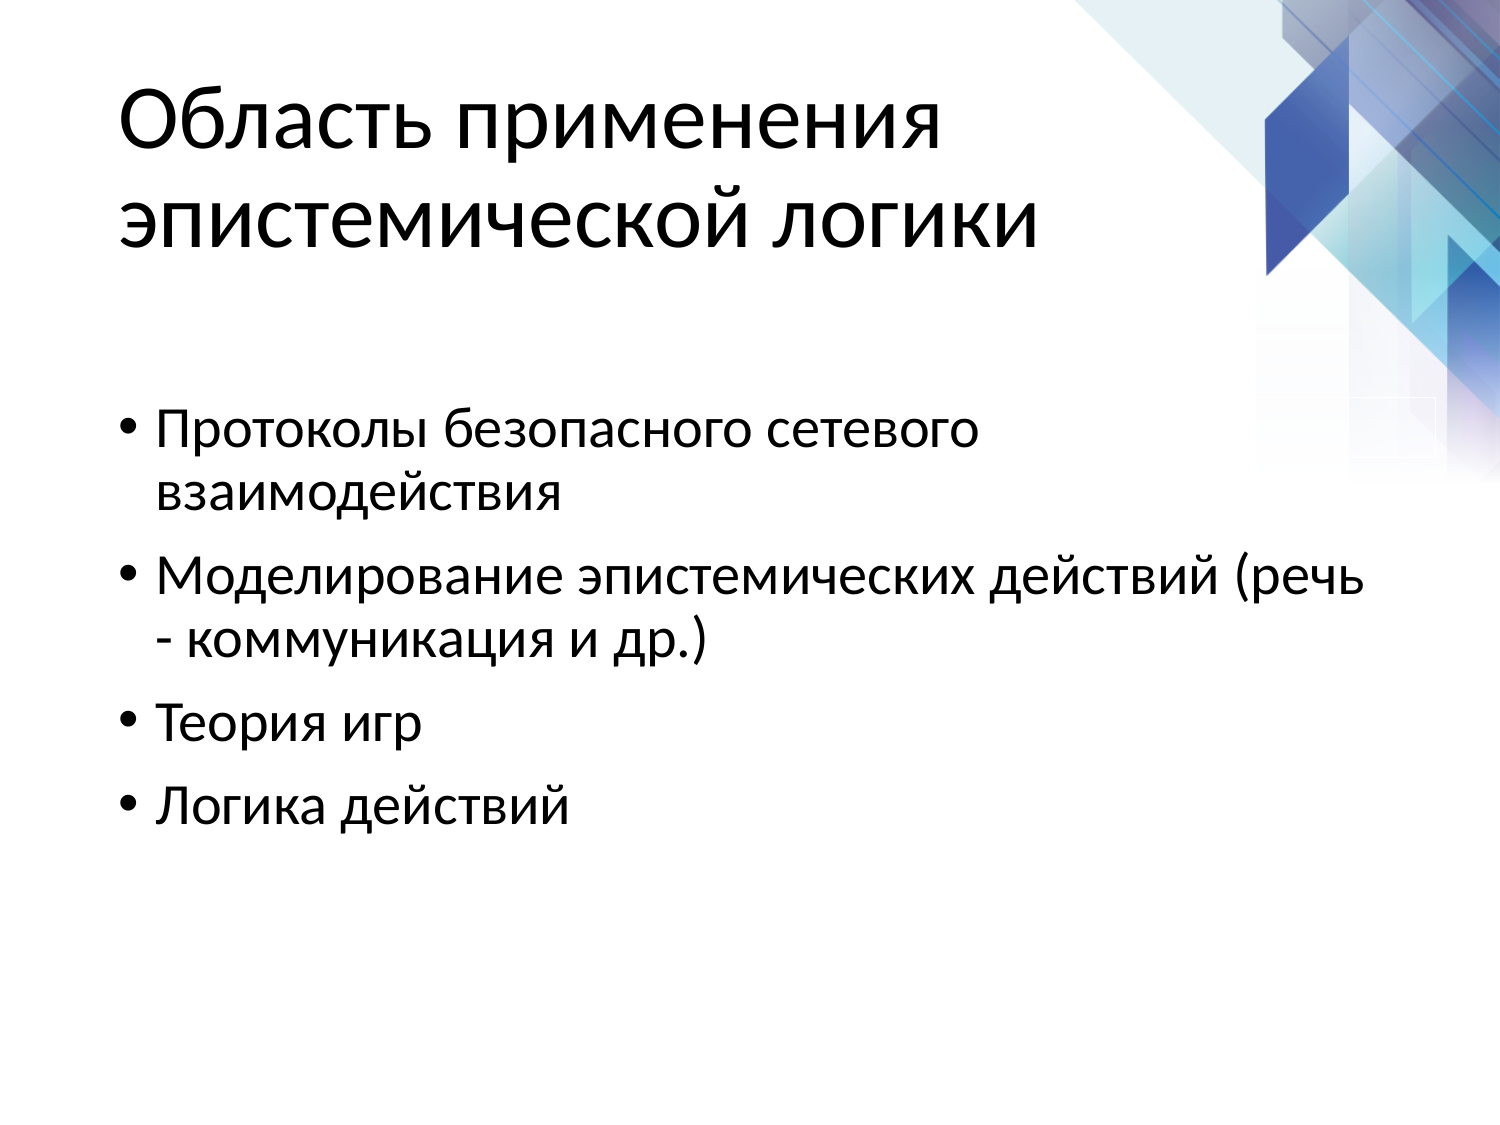

# Область применения эпистемической логики

Протоколы безопасного сетевого взаимодействия
Моделирование эпистемических действий (речь - коммуникация и др.)
Теория игр
Логика действий